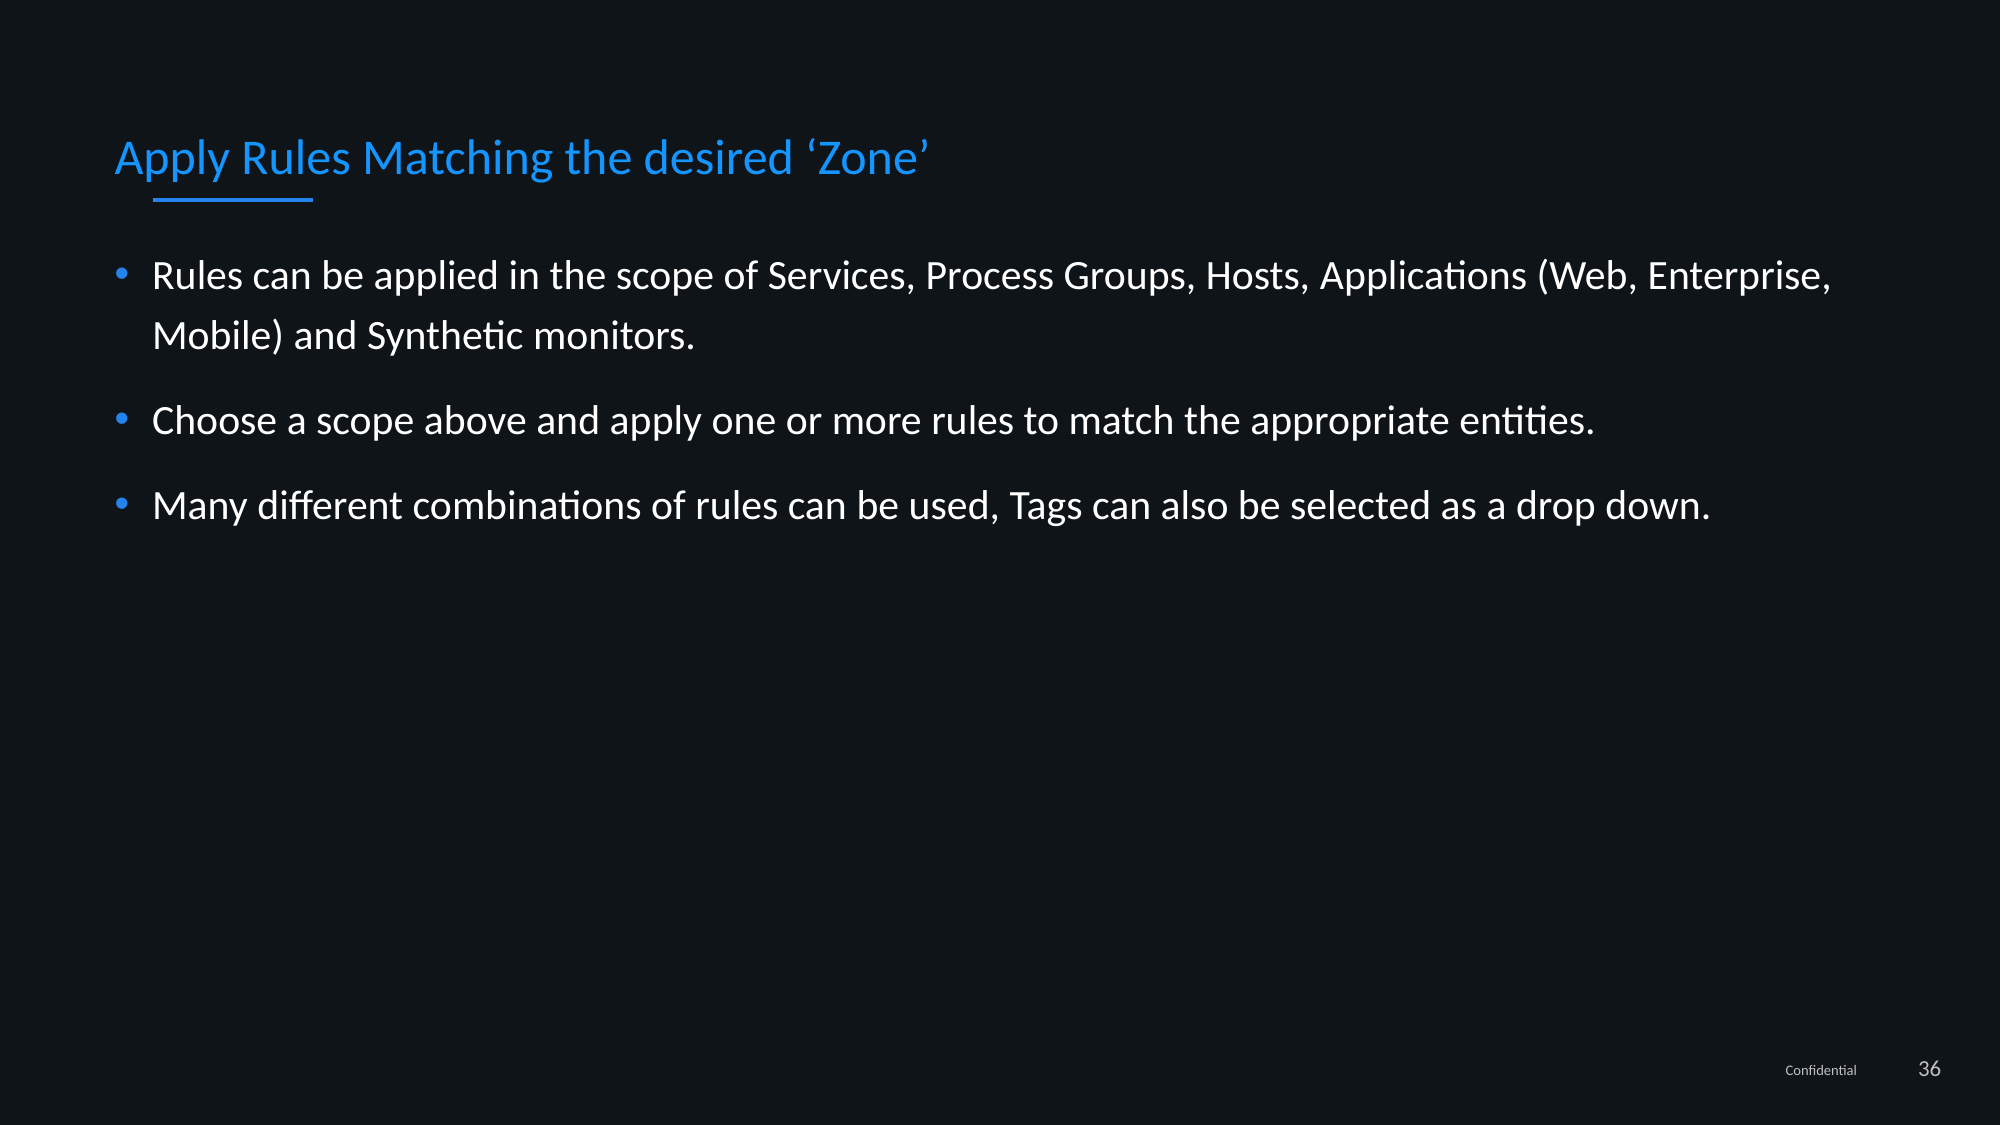

# Apply Rules Matching the desired ‘Zone’
Rules can be applied in the scope of Services, Process Groups, Hosts, Applications (Web, Enterprise, Mobile) and Synthetic monitors.
Choose a scope above and apply one or more rules to match the appropriate entities.
Many different combinations of rules can be used, Tags can also be selected as a drop down.